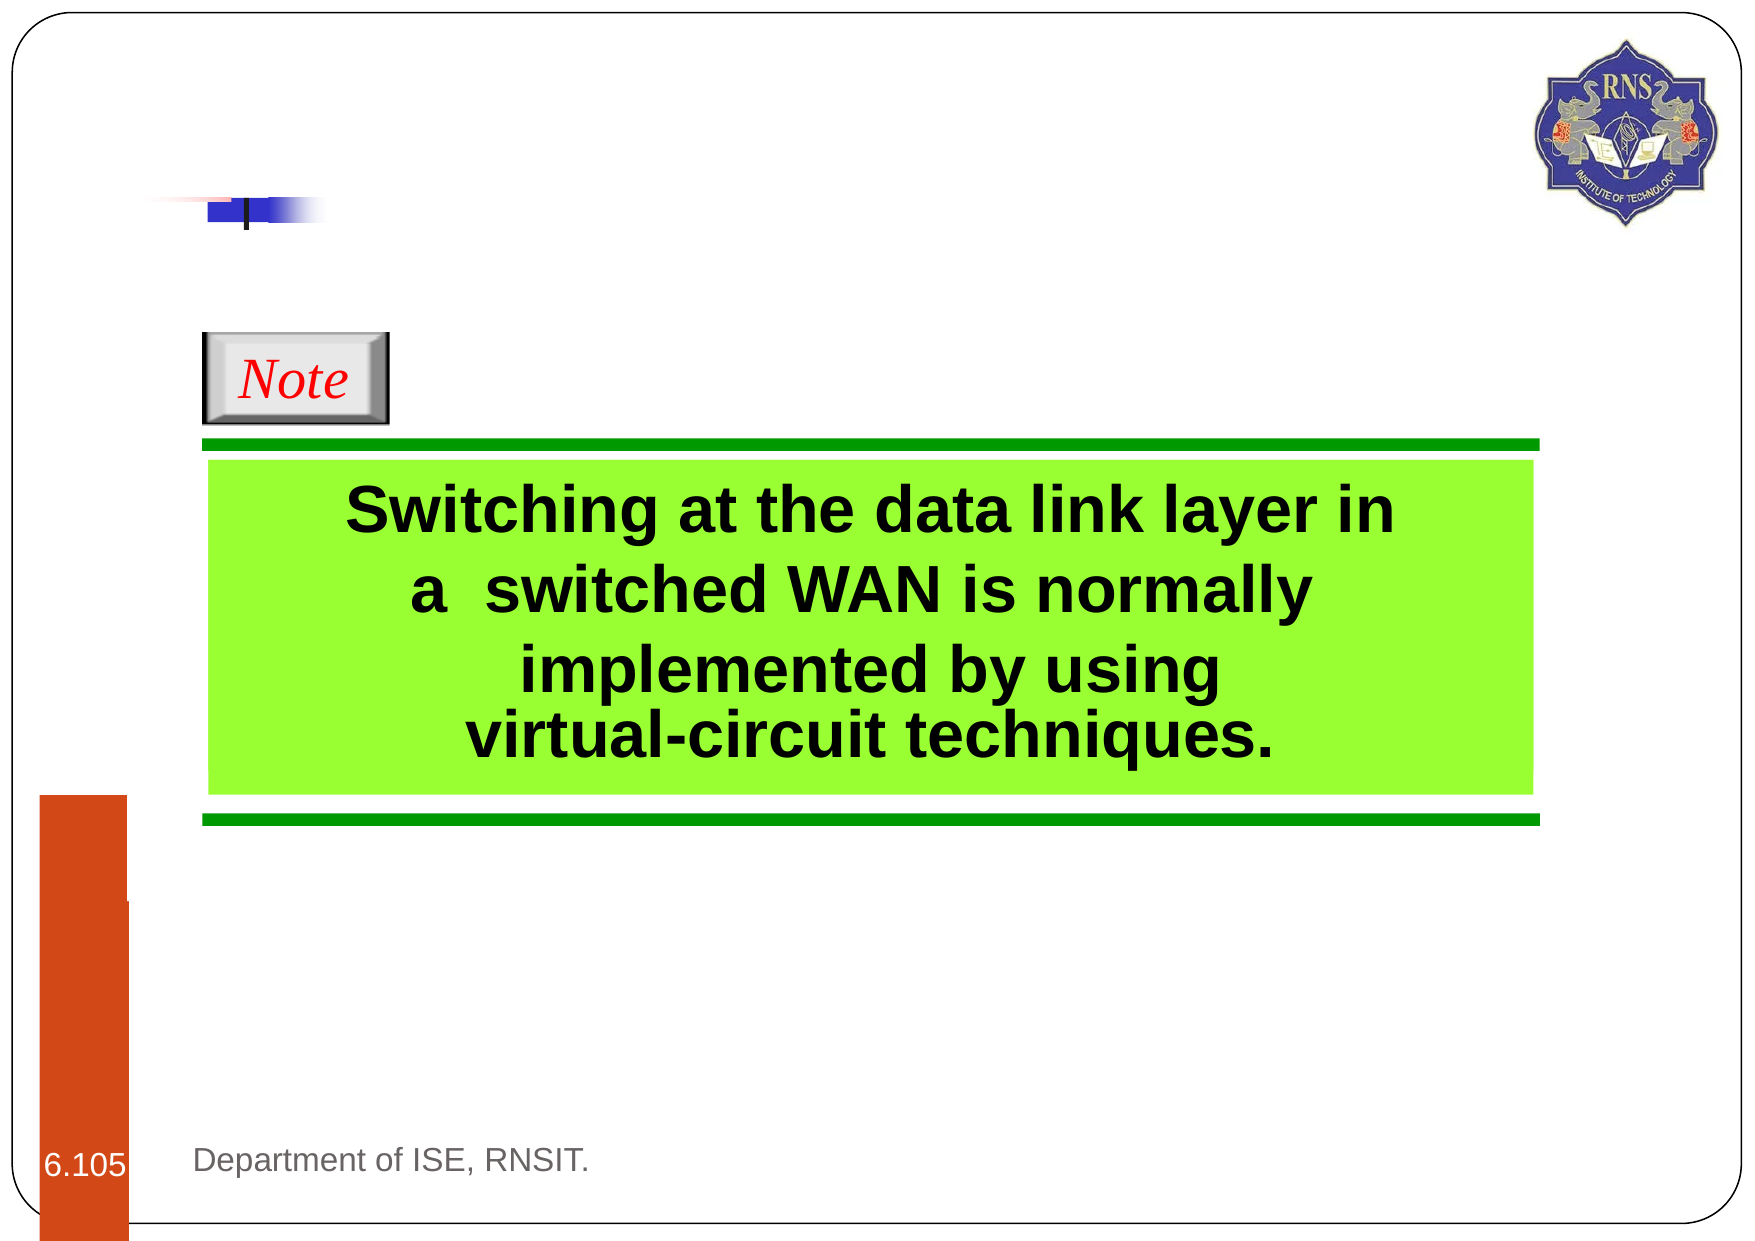

# Note

Switching at the data link layer in a  switched WAN is normally  implemented by using
virtual-circuit techniques.

Department of ISE, RNSIT.
6.105